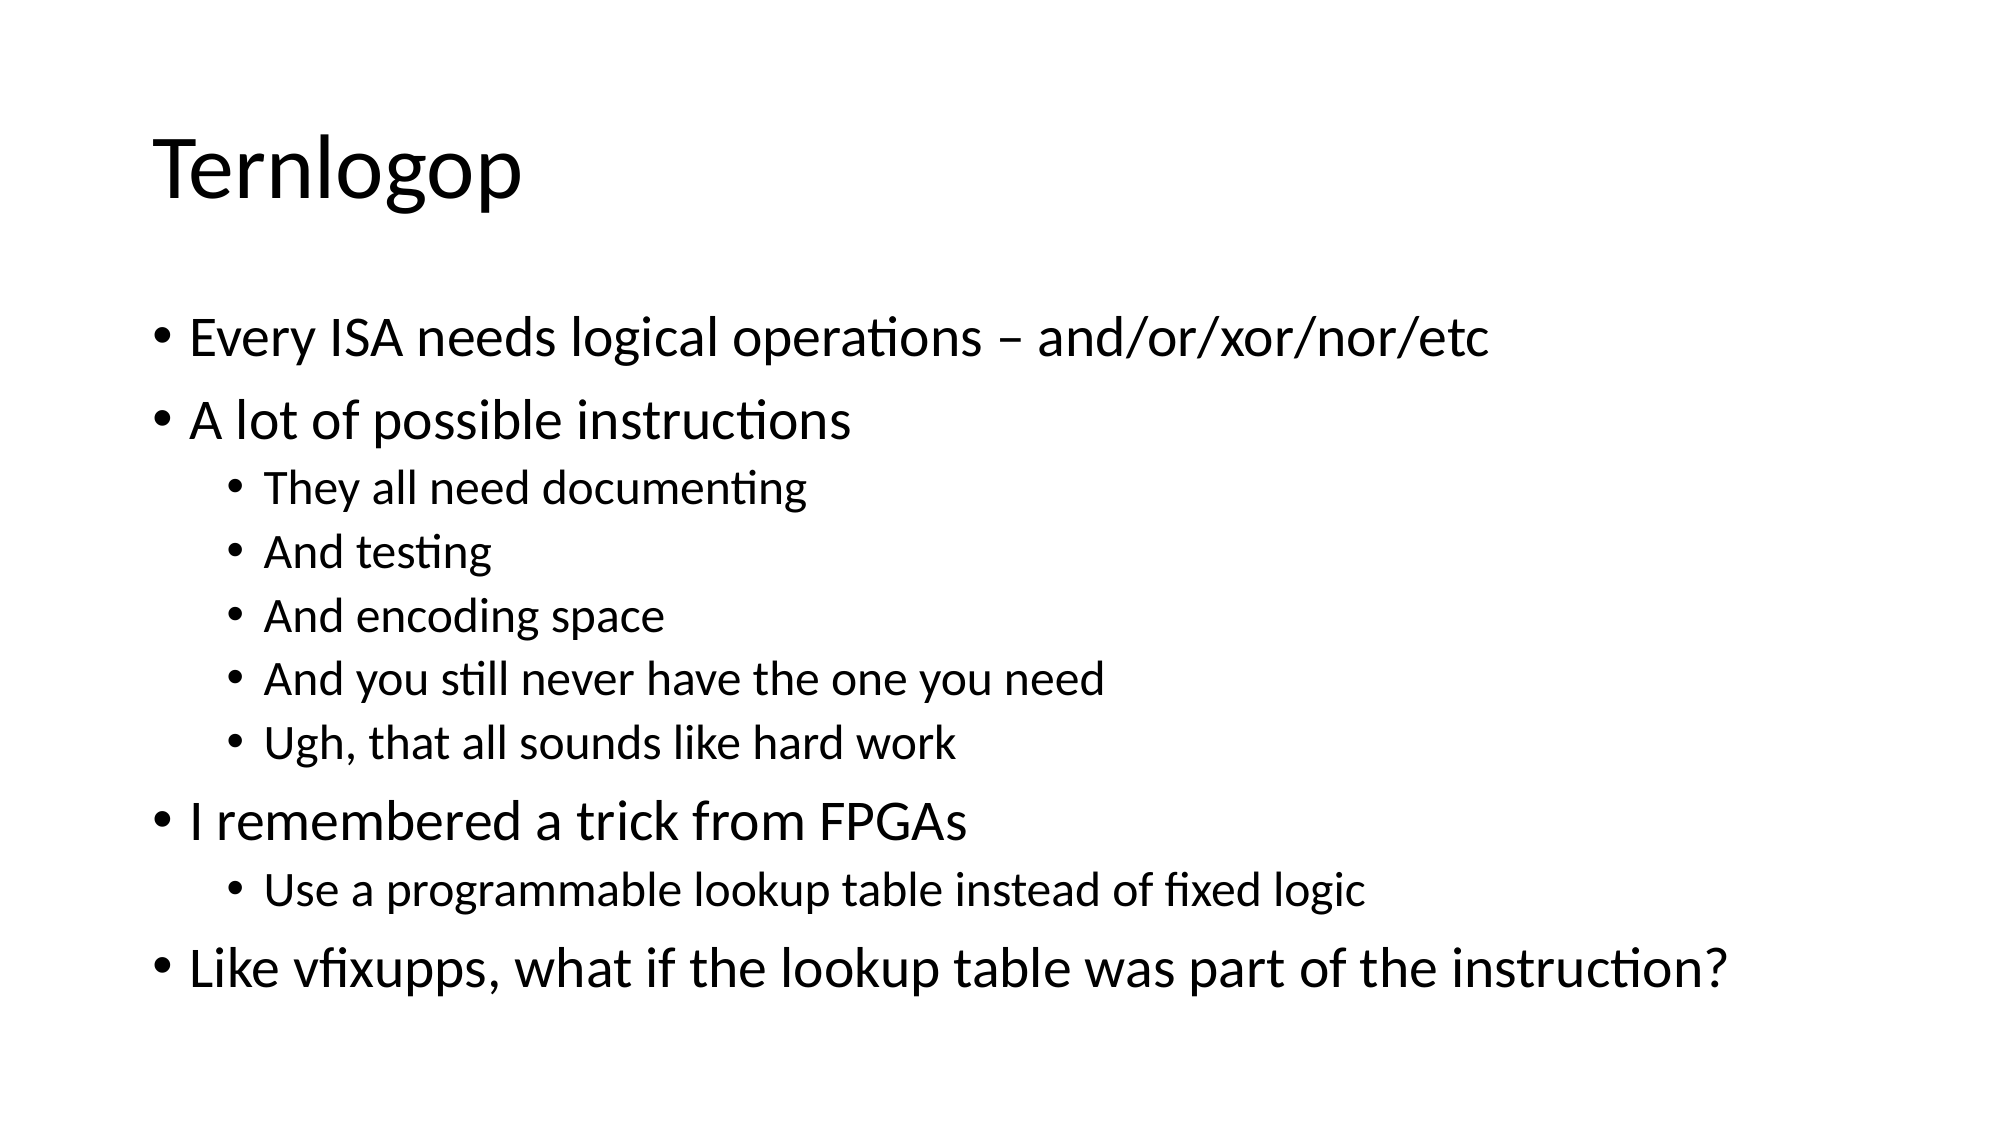

# Ternlogop
Every ISA needs logical operations – and/or/xor/nor/etc
A lot of possible instructions
They all need documenting
And testing
And encoding space
And you still never have the one you need
Ugh, that all sounds like hard work
I remembered a trick from FPGAs
Use a programmable lookup table instead of fixed logic
Like vfixupps, what if the lookup table was part of the instruction?